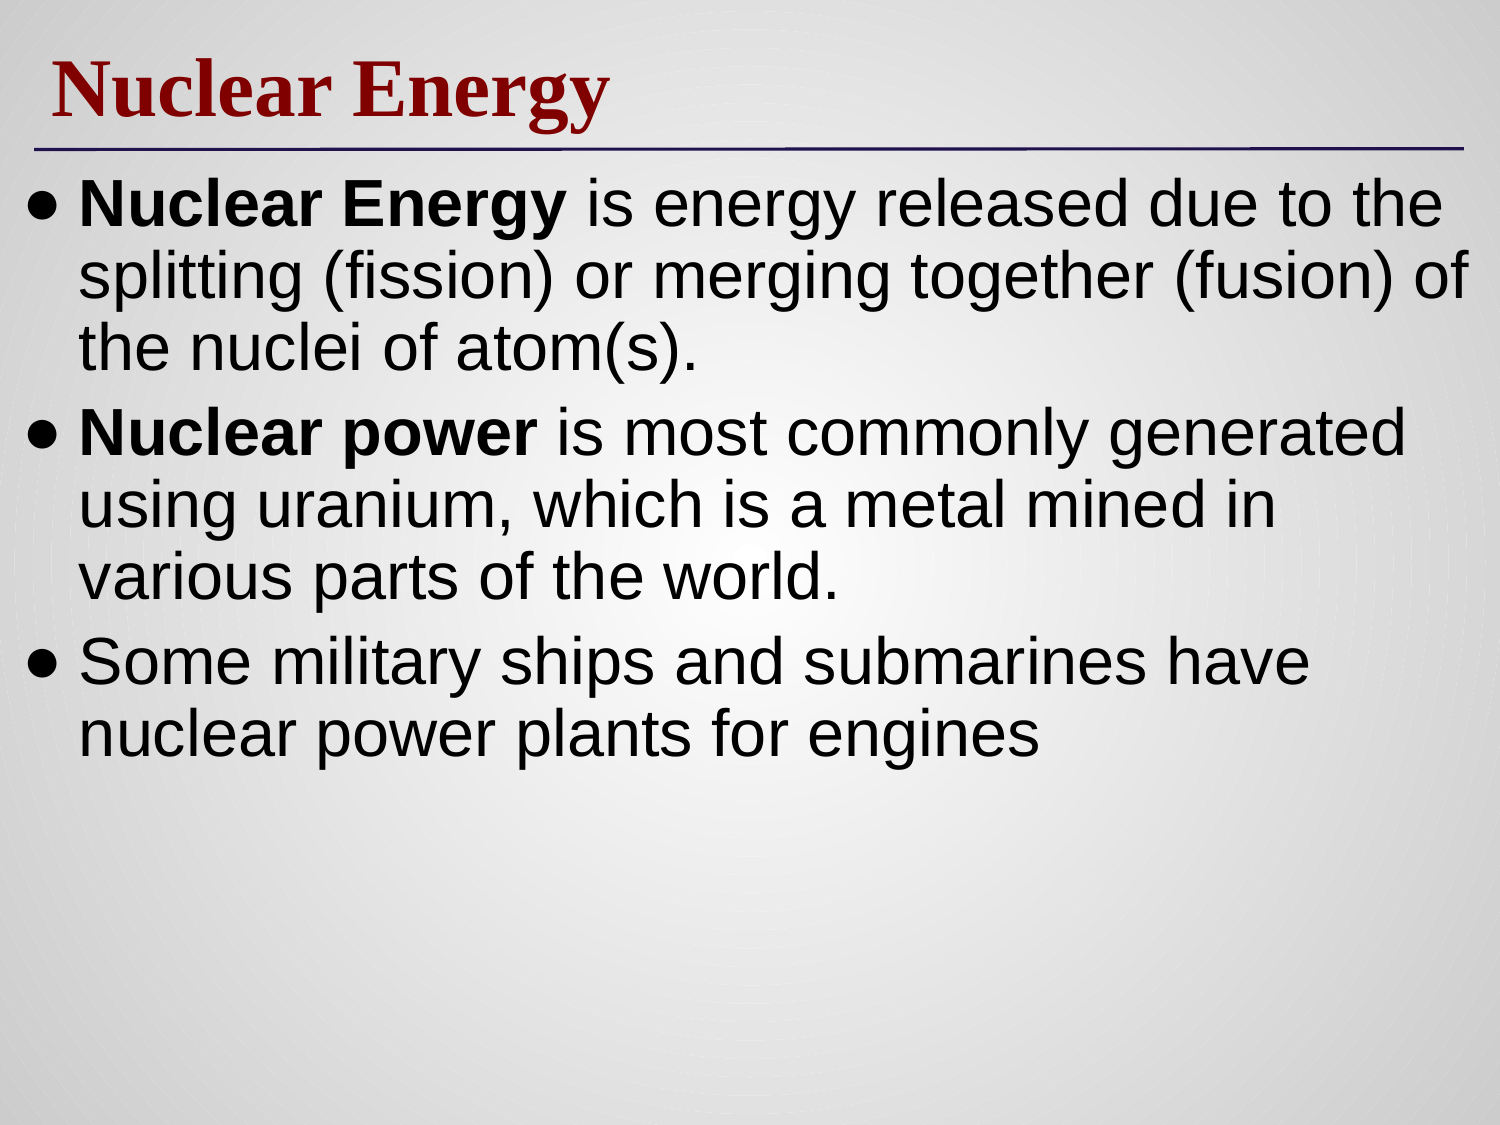

# Nuclear Energy
Nuclear Energy is energy released due to the splitting (fission) or merging together (fusion) of the nuclei of atom(s).
Nuclear power is most commonly generated using uranium, which is a metal mined in various parts of the world.
Some military ships and submarines have nuclear power plants for engines